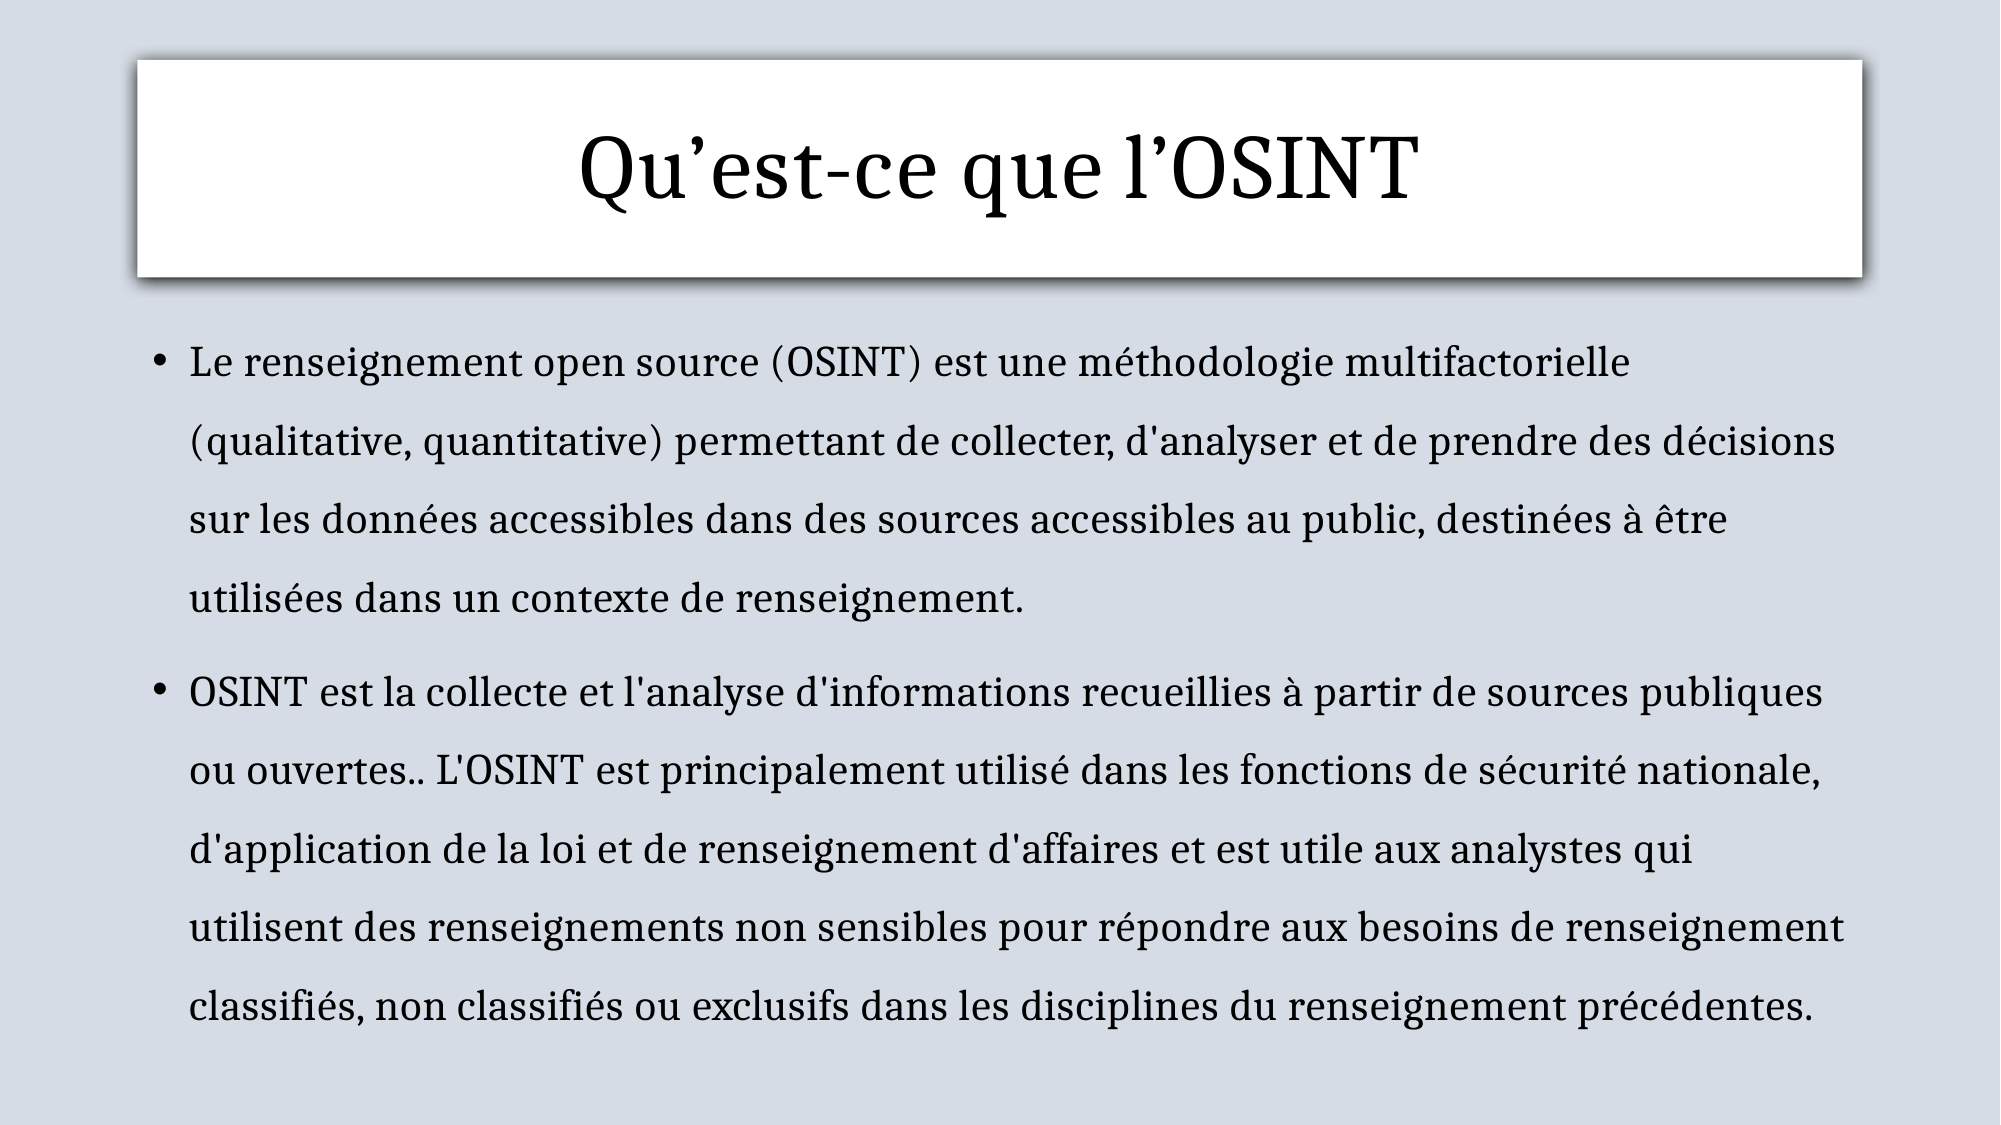

# Qu’est-ce que l’OSINT
Le renseignement open source (OSINT) est une méthodologie multifactorielle (qualitative, quantitative) permettant de collecter, d'analyser et de prendre des décisions sur les données accessibles dans des sources accessibles au public, destinées à être utilisées dans un contexte de renseignement.
OSINT est la collecte et l'analyse d'informations recueillies à partir de sources publiques ou ouvertes.. L'OSINT est principalement utilisé dans les fonctions de sécurité nationale, d'application de la loi et de renseignement d'affaires et est utile aux analystes qui utilisent des renseignements non sensibles pour répondre aux besoins de renseignement classifiés, non classifiés ou exclusifs dans les disciplines du renseignement précédentes.